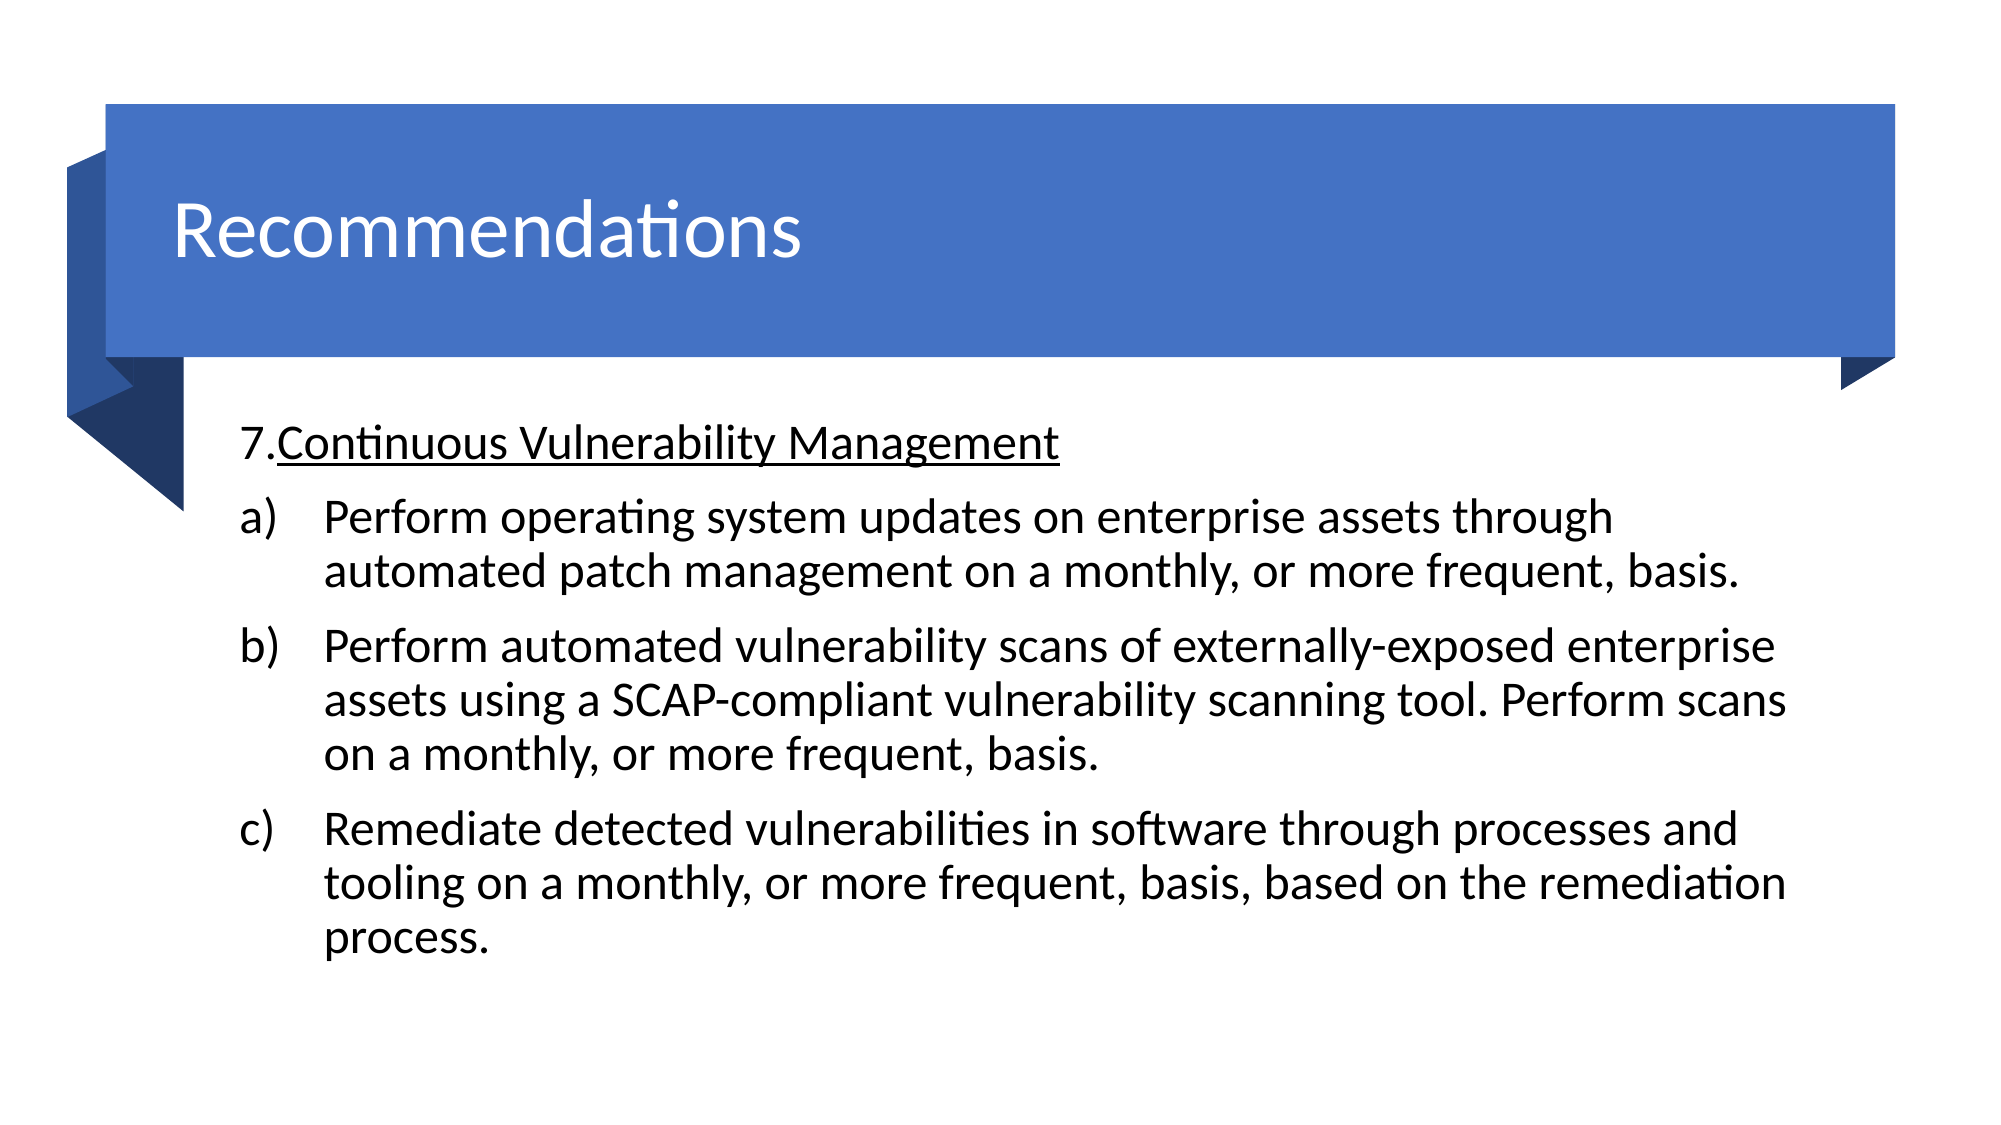

# Recommendations

7.Continuous Vulnerability Management
Perform operating system updates on enterprise assets through automated patch management on a monthly, or more frequent, basis.
Perform automated vulnerability scans of externally-exposed enterprise assets using a SCAP-compliant vulnerability scanning tool. Perform scans on a monthly, or more frequent, basis.
Remediate detected vulnerabilities in software through processes and tooling on a monthly, or more frequent, basis, based on the remediation process.